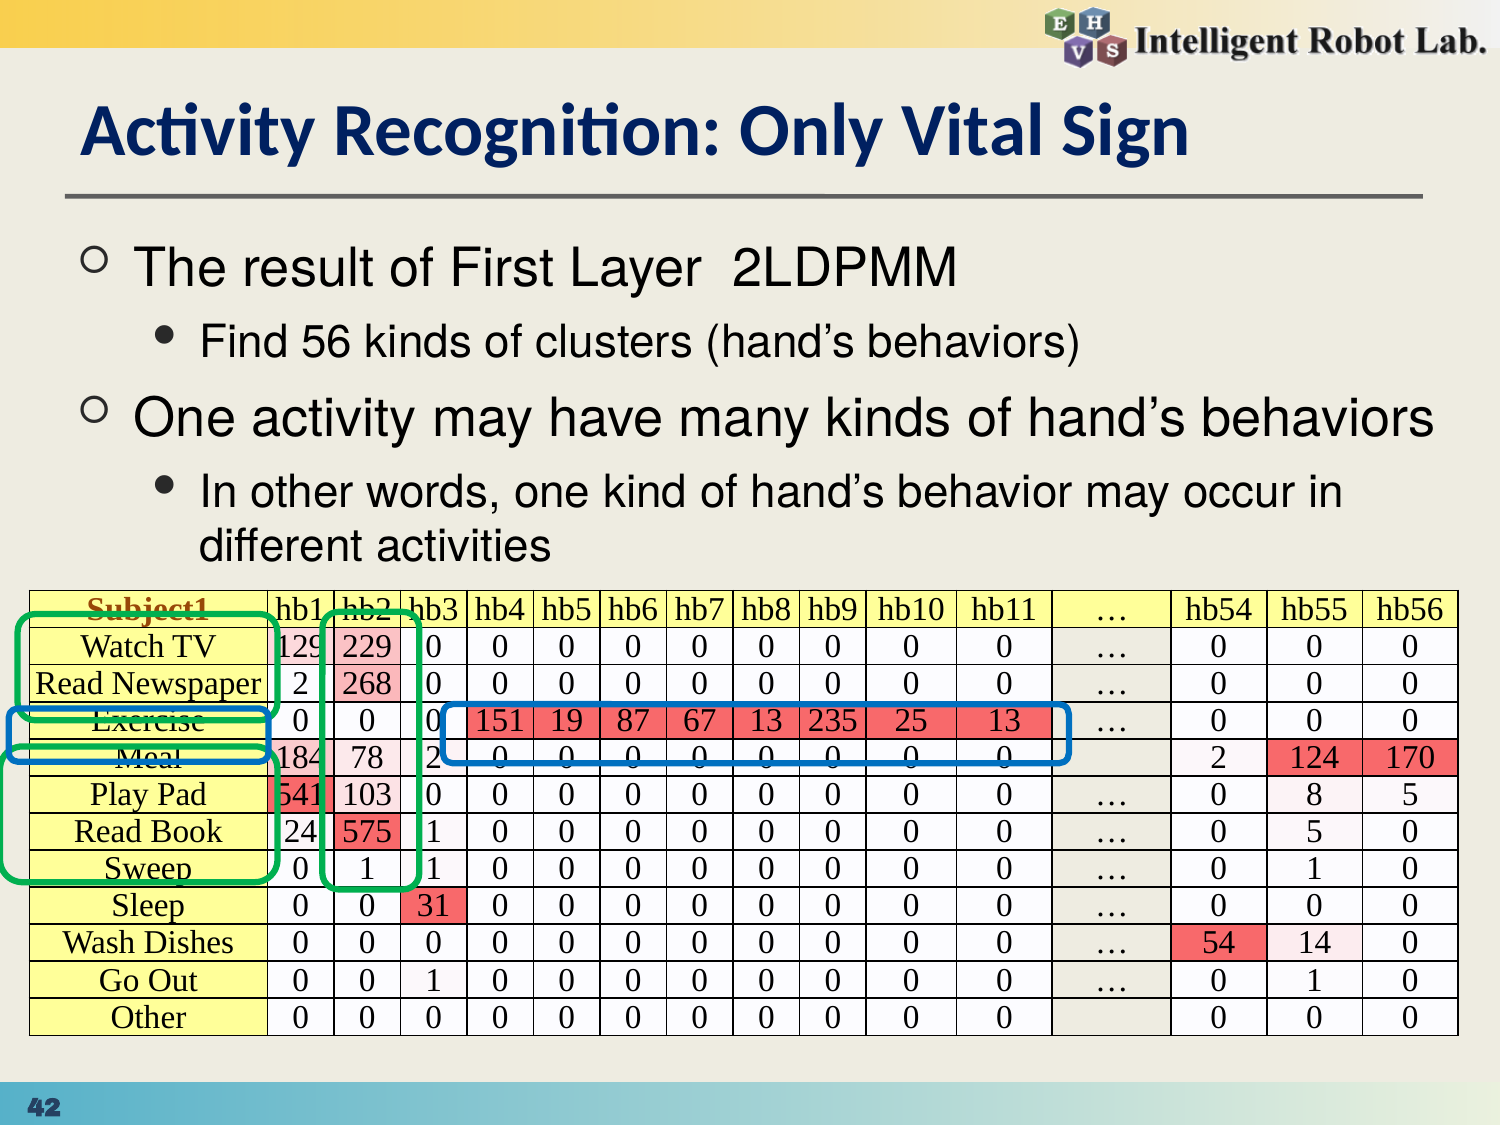

# Activity Recognition: Only Vital Sign
The result of First Layer  2LDPMM
Find 56 kinds of clusters (hand’s behaviors)
One activity may have many kinds of hand’s behaviors
In other words, one kind of hand’s behavior may occur in different activities

| Subject1 | hb1 | hb2 | hb3 | hb4 | hb5 | hb6 | hb7 | hb8 | hb9 | hb10 | hb11 | … | hb54 | hb55 | hb56 |
| --- | --- | --- | --- | --- | --- | --- | --- | --- | --- | --- | --- | --- | --- | --- | --- |
| Watch TV | 129 | 229 | 0 | 0 | 0 | 0 | 0 | 0 | 0 | 0 | 0 | … | 0 | 0 | 0 |
| Read Newspaper | 2 | 268 | 0 | 0 | 0 | 0 | 0 | 0 | 0 | 0 | 0 | … | 0 | 0 | 0 |
| Exercise | 0 | 0 | 0 | 151 | 19 | 87 | 67 | 13 | 235 | 25 | 13 | … | 0 | 0 | 0 |
| Meal | 184 | 78 | 2 | 0 | 0 | 0 | 0 | 0 | 0 | 0 | 0 |  | 2 | 124 | 170 |
| Play Pad | 541 | 103 | 0 | 0 | 0 | 0 | 0 | 0 | 0 | 0 | 0 | … | 0 | 8 | 5 |
| Read Book | 24 | 575 | 1 | 0 | 0 | 0 | 0 | 0 | 0 | 0 | 0 | … | 0 | 5 | 0 |
| Sweep | 0 | 1 | 1 | 0 | 0 | 0 | 0 | 0 | 0 | 0 | 0 | … | 0 | 1 | 0 |
| Sleep | 0 | 0 | 31 | 0 | 0 | 0 | 0 | 0 | 0 | 0 | 0 | … | 0 | 0 | 0 |
| Wash Dishes | 0 | 0 | 0 | 0 | 0 | 0 | 0 | 0 | 0 | 0 | 0 | … | 54 | 14 | 0 |
| Go Out | 0 | 0 | 1 | 0 | 0 | 0 | 0 | 0 | 0 | 0 | 0 | … | 0 | 1 | 0 |
| Other | 0 | 0 | 0 | 0 | 0 | 0 | 0 | 0 | 0 | 0 | 0 |  | 0 | 0 | 0 |

42